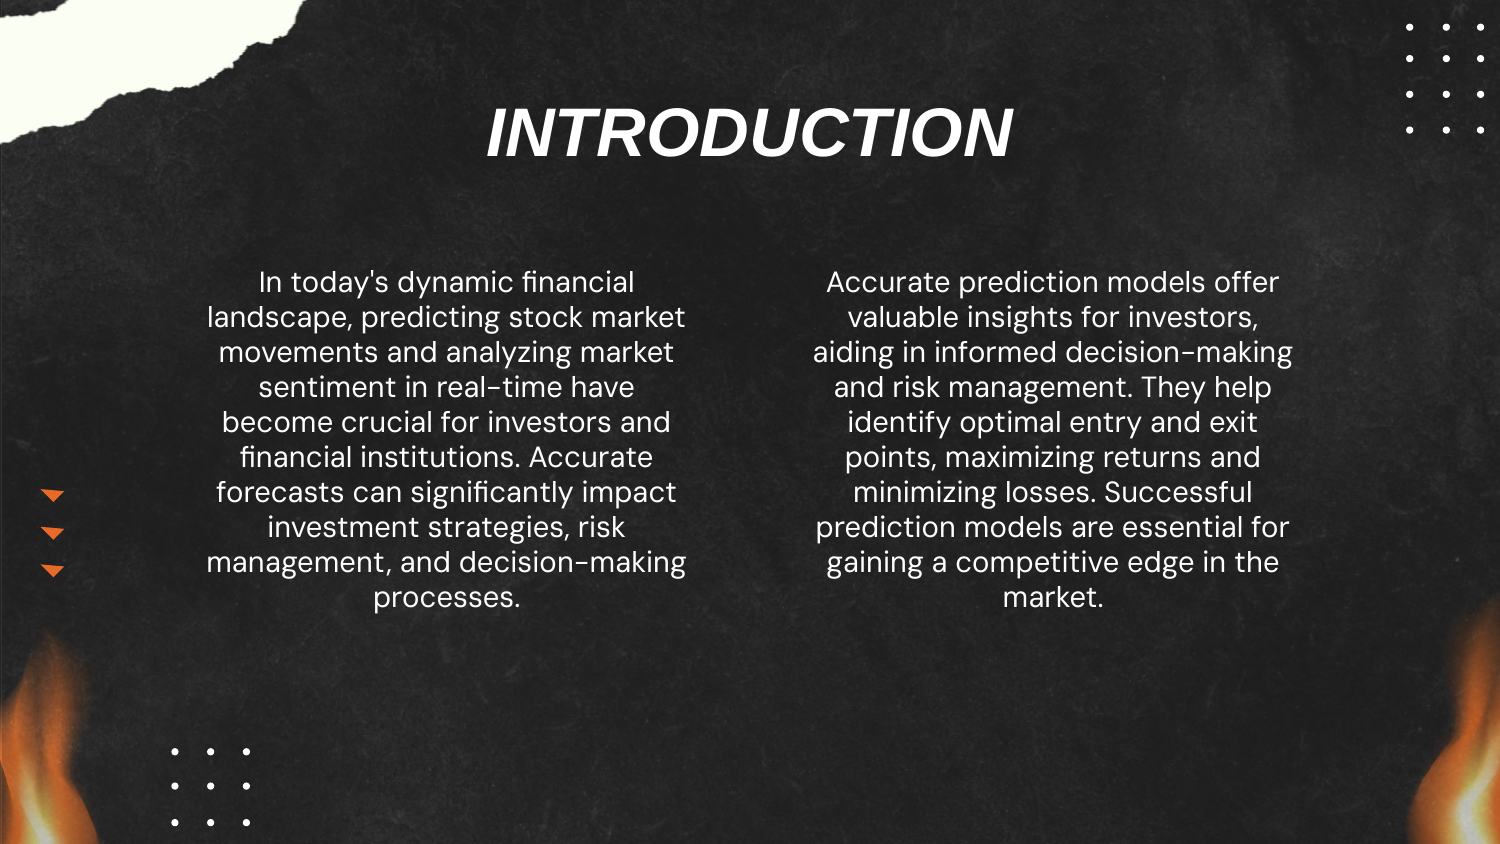

# INTRODUCTION
In today's dynamic financial landscape, predicting stock market movements and analyzing market sentiment in real-time have become crucial for investors and financial institutions. Accurate forecasts can significantly impact investment strategies, risk management, and decision-making processes.
Accurate prediction models offer valuable insights for investors, aiding in informed decision-making and risk management. They help identify optimal entry and exit points, maximizing returns and minimizing losses. Successful prediction models are essential for gaining a competitive edge in the market.